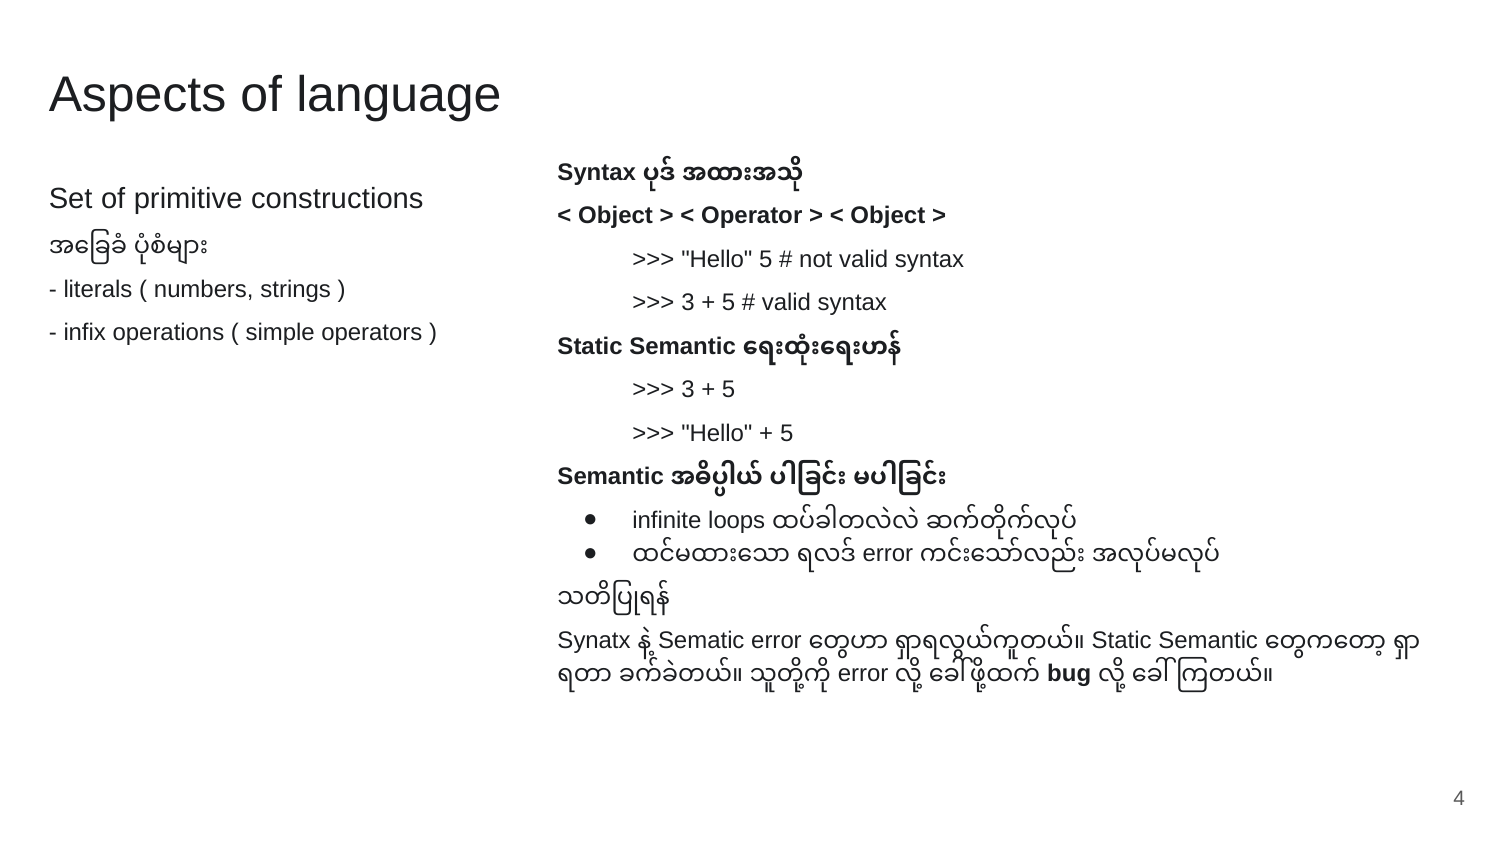

# Aspects of language

Syntax ပုဒ် အထားအသို
< Object > < Operator > < Object >
>>> "Hello" 5 # not valid syntax
>>> 3 + 5 # valid syntax
Static Semantic ​ရေးထုံး​ရေးဟန်
>>> 3 + 5
>>> "Hello" + 5
Semantic အဓိပ္ပါယ် ပါခြင်း မပါခြင်း
infinite loops ထပ်ခါတလဲလဲ ဆက်တိုက်လုပ်
ထင်မထား​သော ရလဒ် error ကင်း​သော်လည်း အလုပ်မလုပ်
သတိပြုရန်
Synatx နဲ့ Sematic error ​တွေဟာ ရှာရလွယ်ကူတယ်။ Static Semantic ​တွေက​တော့ ရှာရတာ ခက်ခဲတယ်။ သူတို့ကို error လို့ ​ခေါ်ဖို့ထက် bug လို့ ​ခေါ်ကြတယ်။

Set of primitive constructions
အ​ခြေခံ ပုံစံများ
- literals ( numbers, strings )
- infix operations ( simple operators )

4